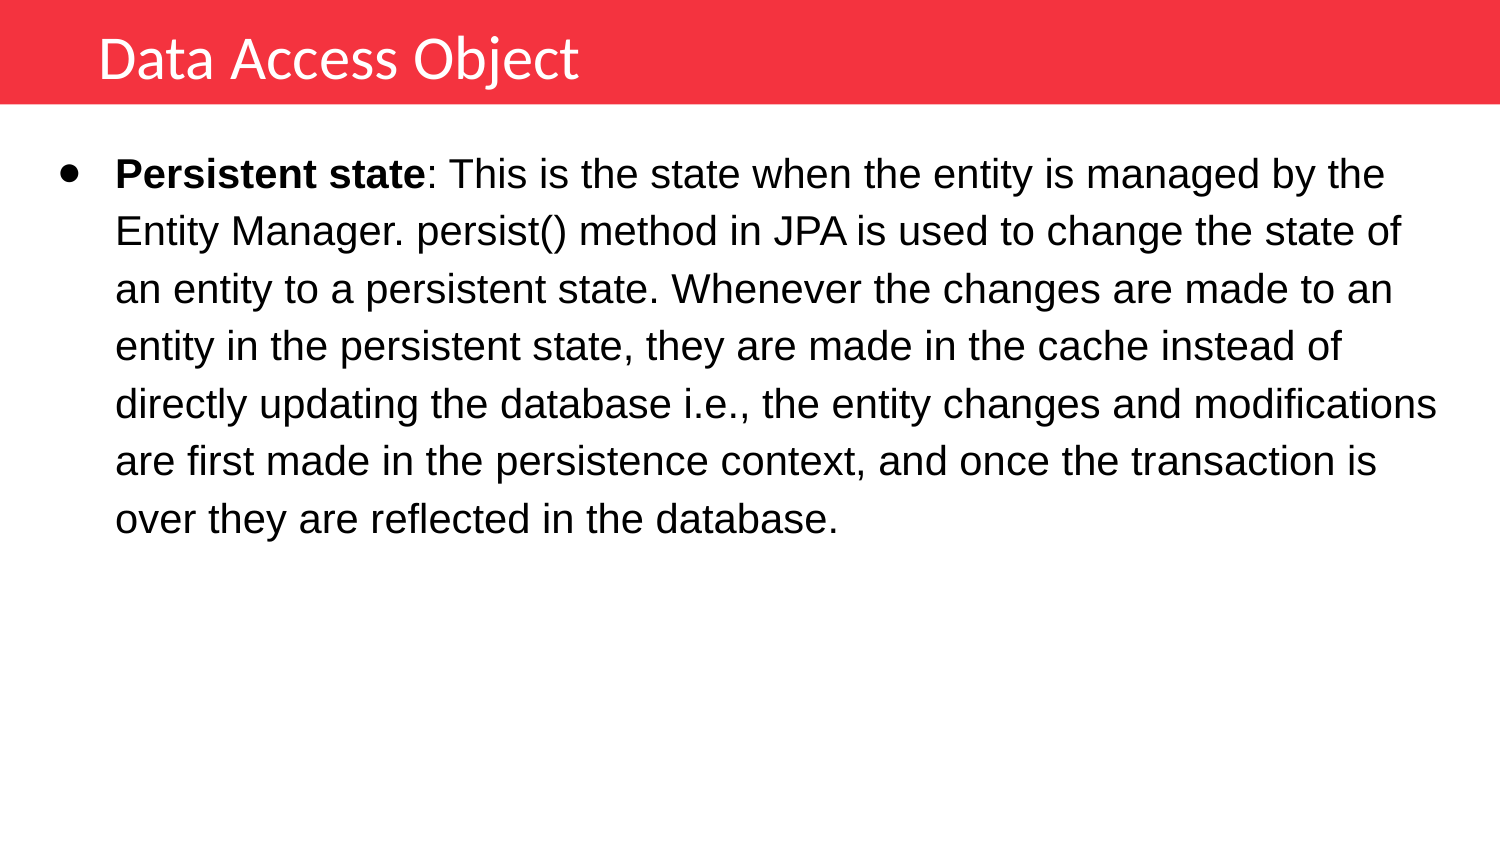

Data Access Object

Persistent state: This is the state when the entity is managed by the Entity Manager. persist() method in JPA is used to change the state of an entity to a persistent state. Whenever the changes are made to an entity in the persistent state, they are made in the cache instead of directly updating the database i.e., the entity changes and modifications are first made in the persistence context, and once the transaction is over they are reflected in the database.